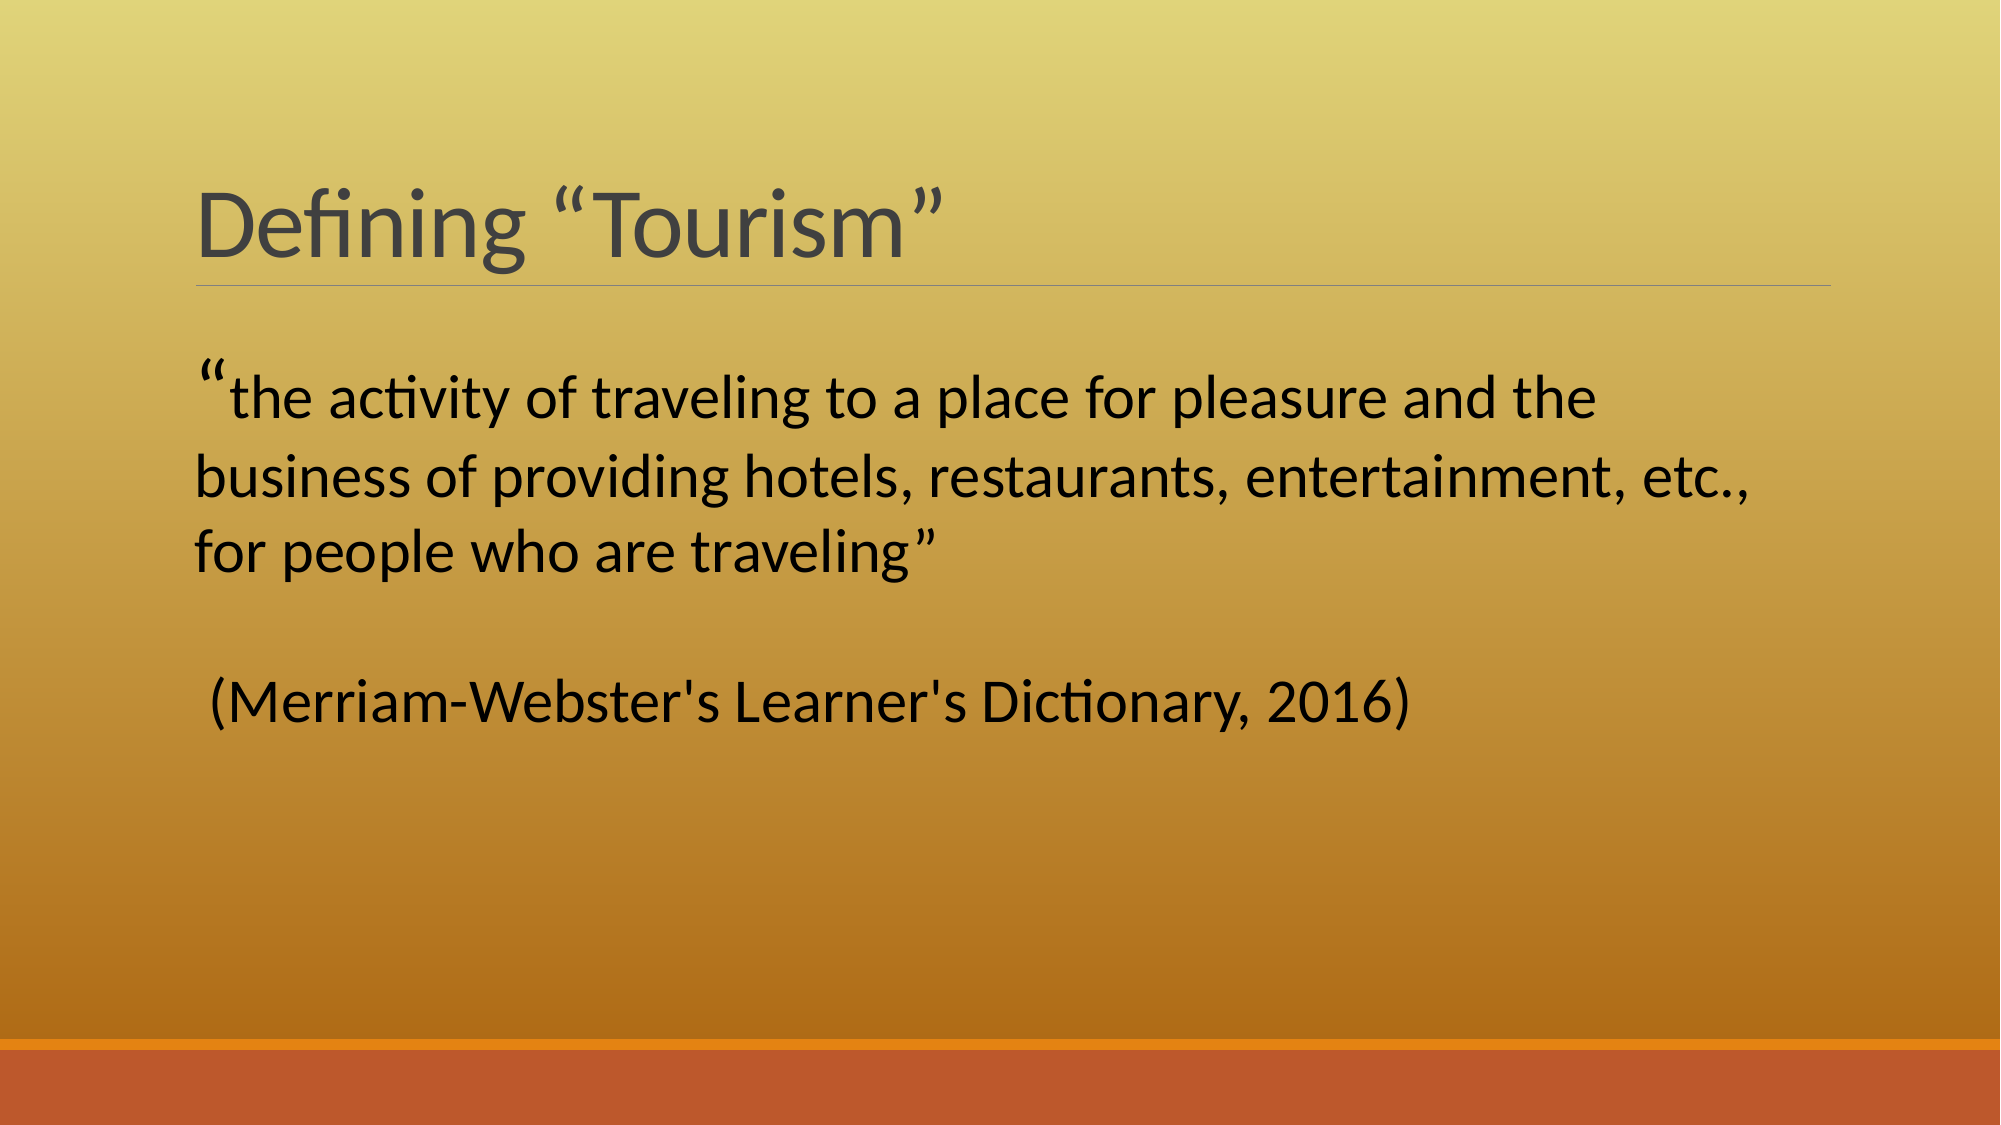

# Defining “Tourism”
“the activity of traveling to a place for pleasure and the business of providing hotels, restaurants, entertainment, etc., for people who are traveling”

 (Merriam-Webster's Learner's Dictionary, 2016)